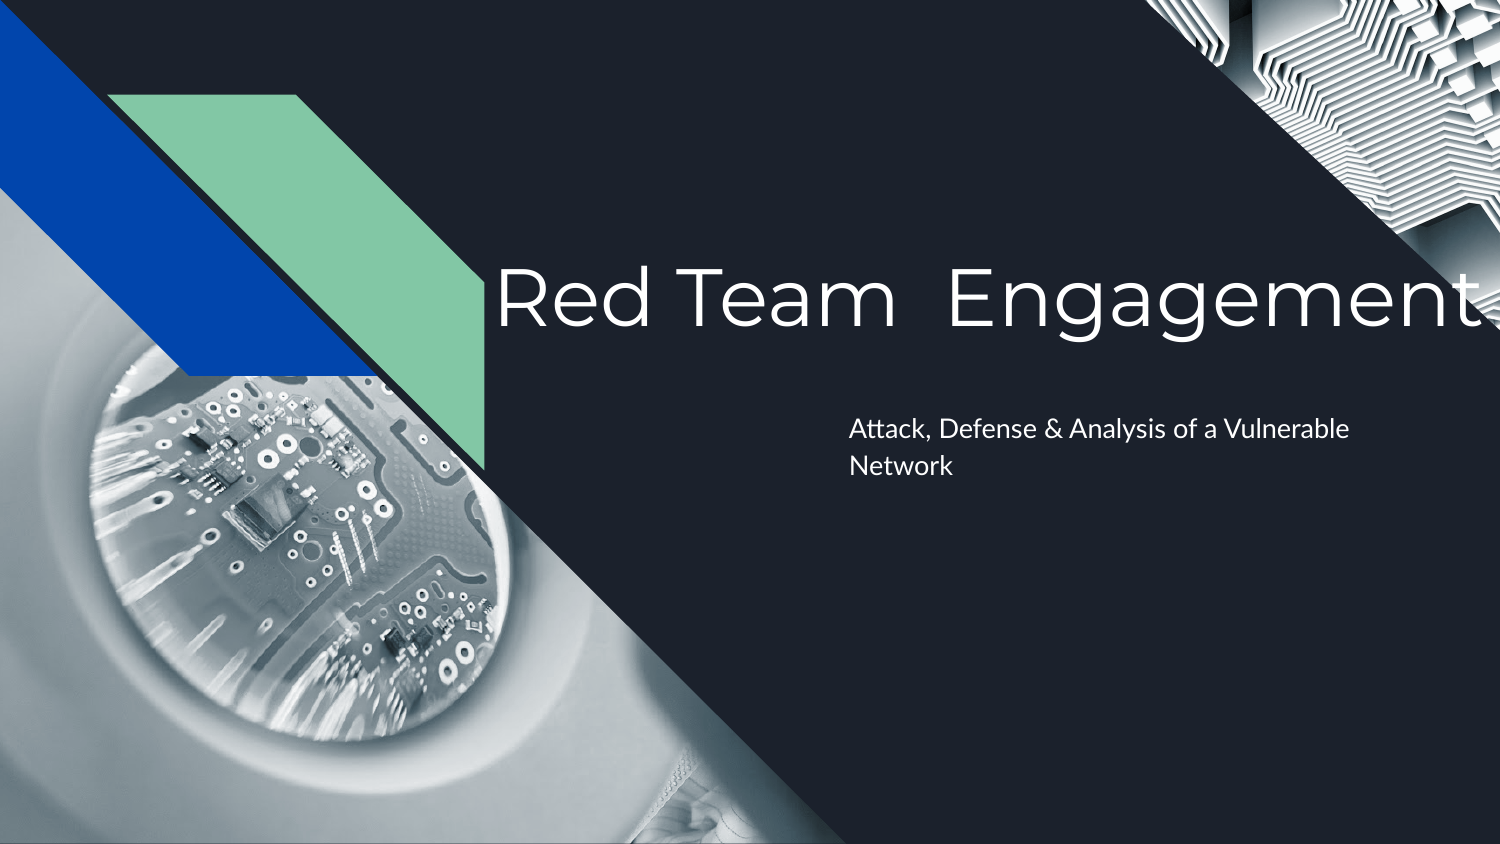

# Red Team  Engagement

Attack, Defense & Analysis of a Vulnerable Network